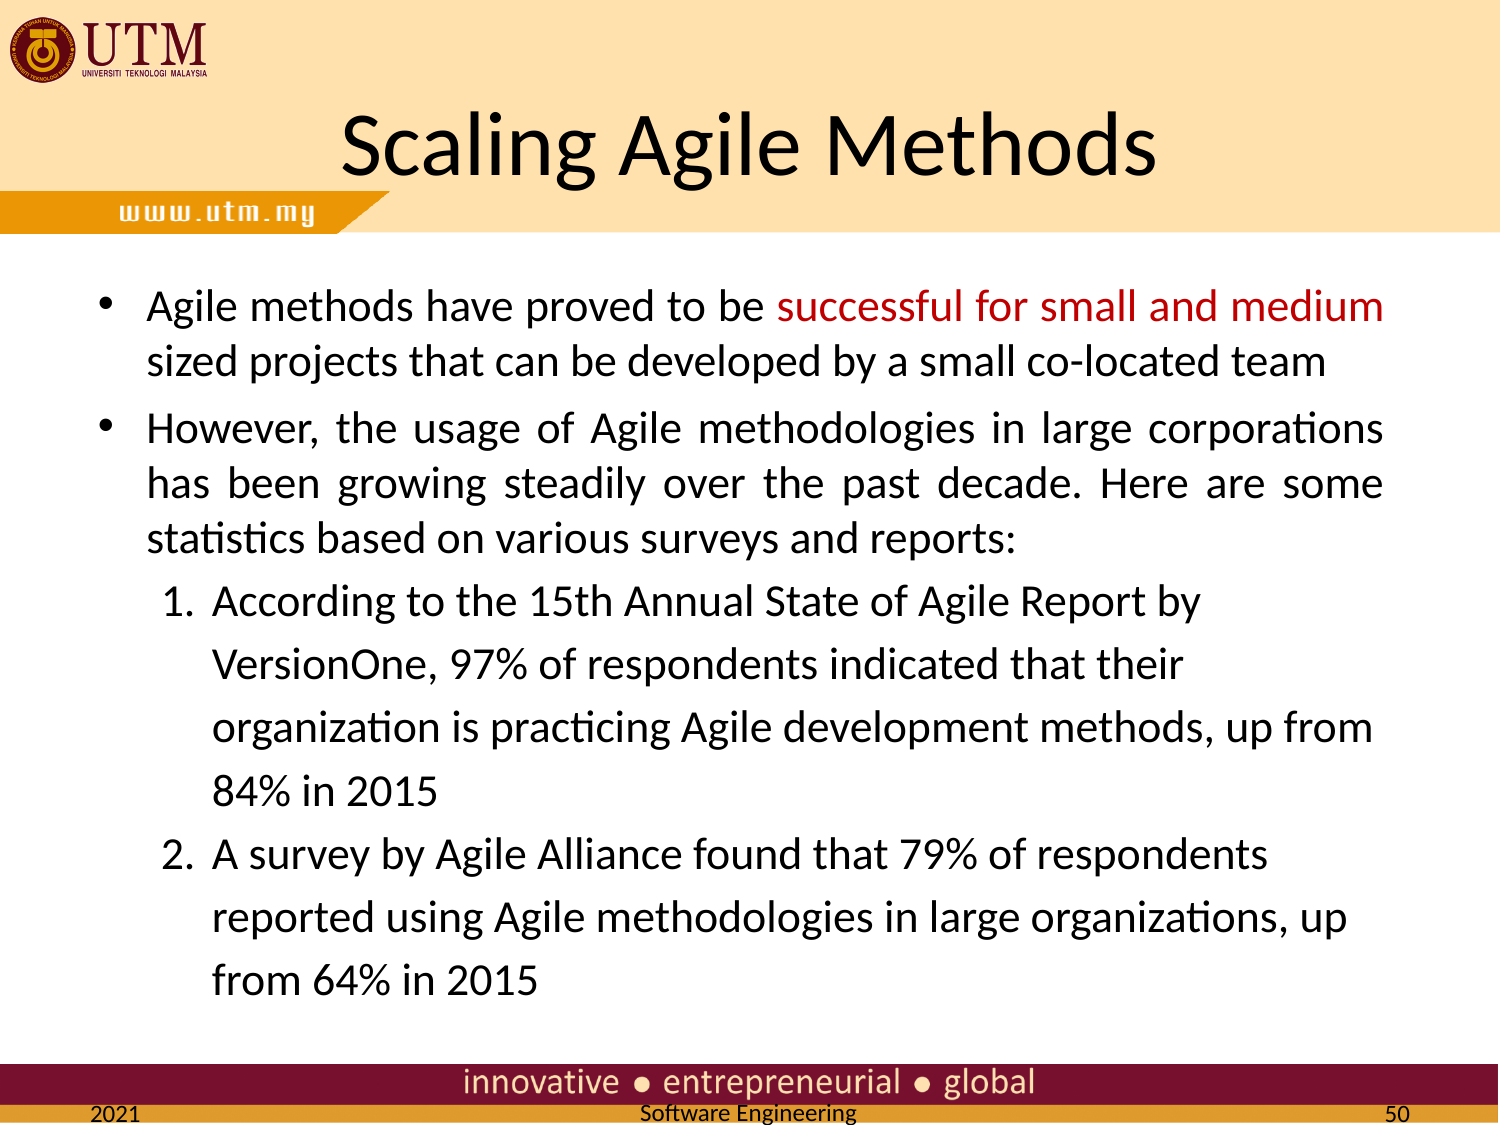

# Scaling Agile Methods
Agile methods have proved to be successful for small and medium sized projects that can be developed by a small co-located team
However, the usage of Agile methodologies in large corporations has been growing steadily over the past decade. Here are some statistics based on various surveys and reports:
According to the 15th Annual State of Agile Report by VersionOne, 97% of respondents indicated that their organization is practicing Agile development methods, up from 84% in 2015
A survey by Agile Alliance found that 79% of respondents reported using Agile methodologies in large organizations, up from 64% in 2015
2021
50
Software Engineering